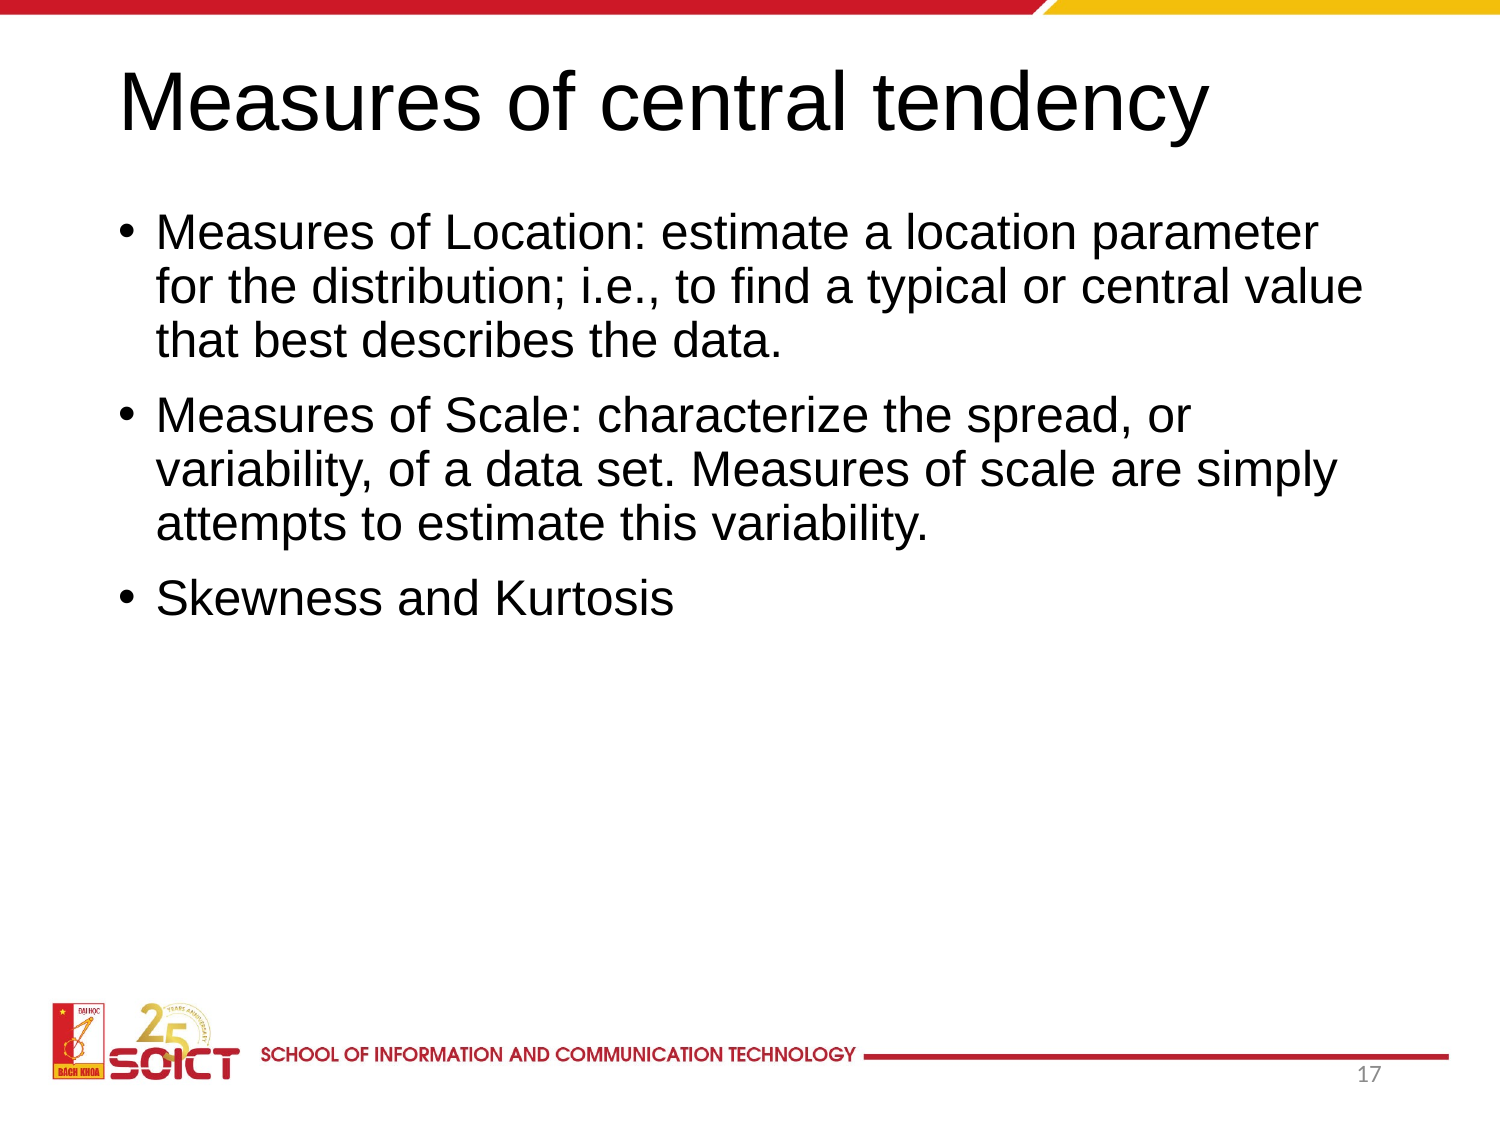

# Measures of central tendency
Measures of Location: estimate a location parameter for the distribution; i.e., to find a typical or central value that best describes the data.
Measures of Scale: characterize the spread, or variability, of a data set. Measures of scale are simply attempts to estimate this variability.
Skewness and Kurtosis

17